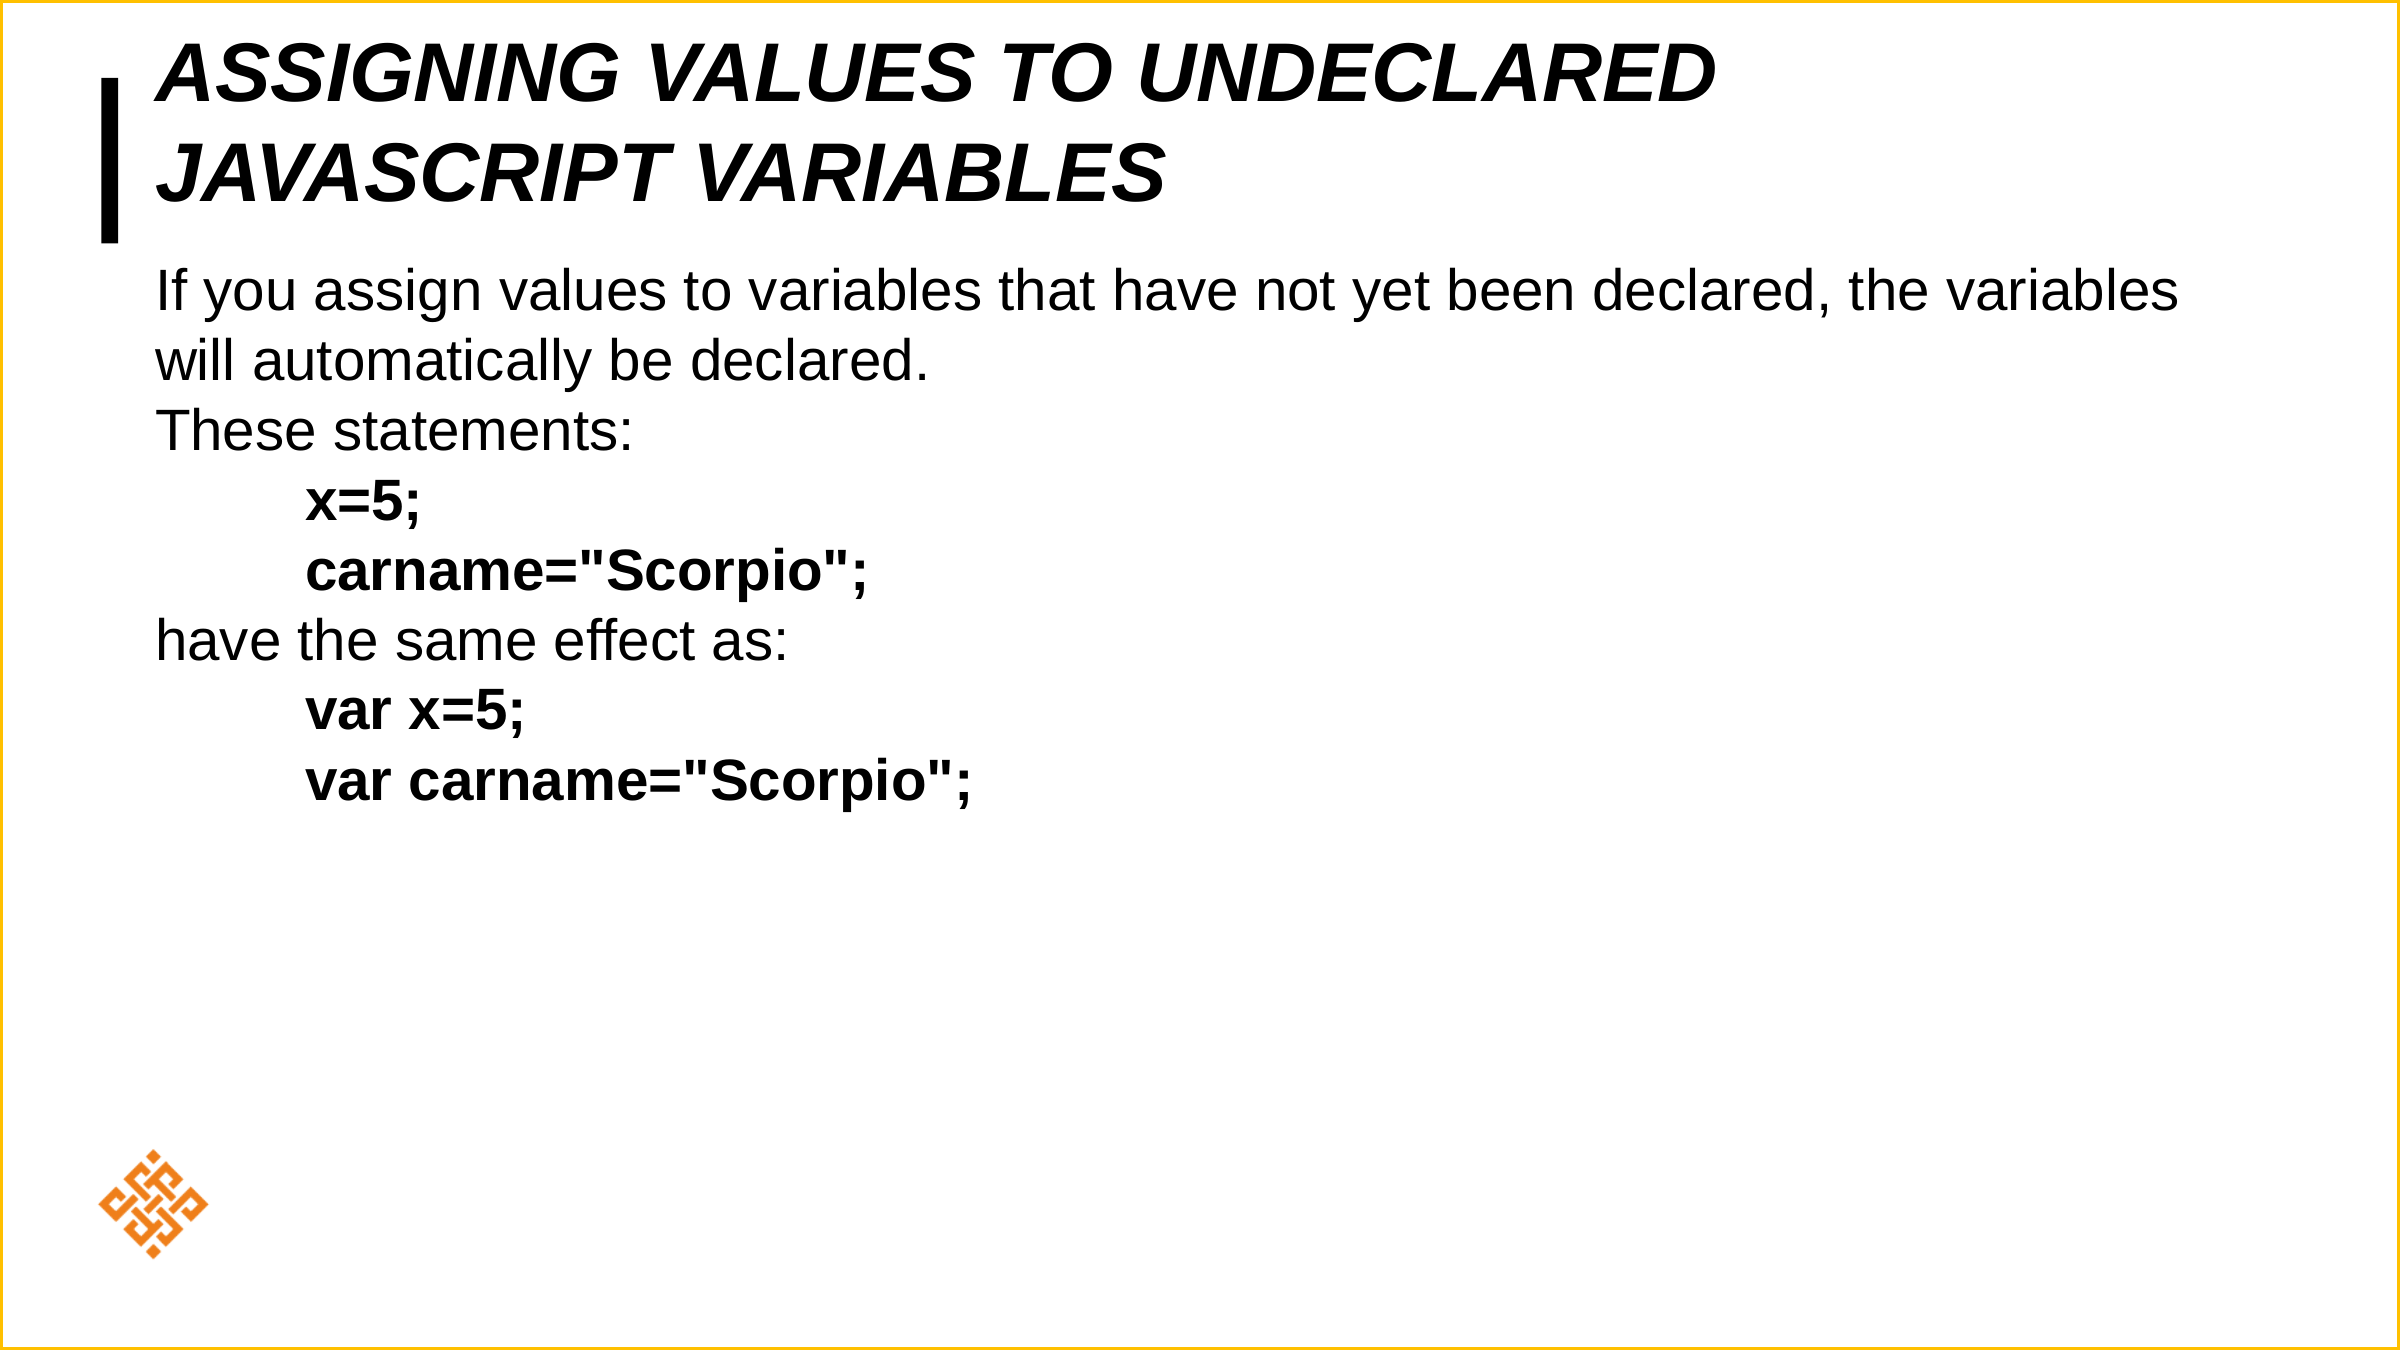

# Assigning Values to Undeclared JavaScript Variables
If you assign values to variables that have not yet been declared, the variables will automatically be declared.
These statements:
	x=5;
	carname="Scorpio";
have the same effect as:
	var x=5;
	var carname="Scorpio";